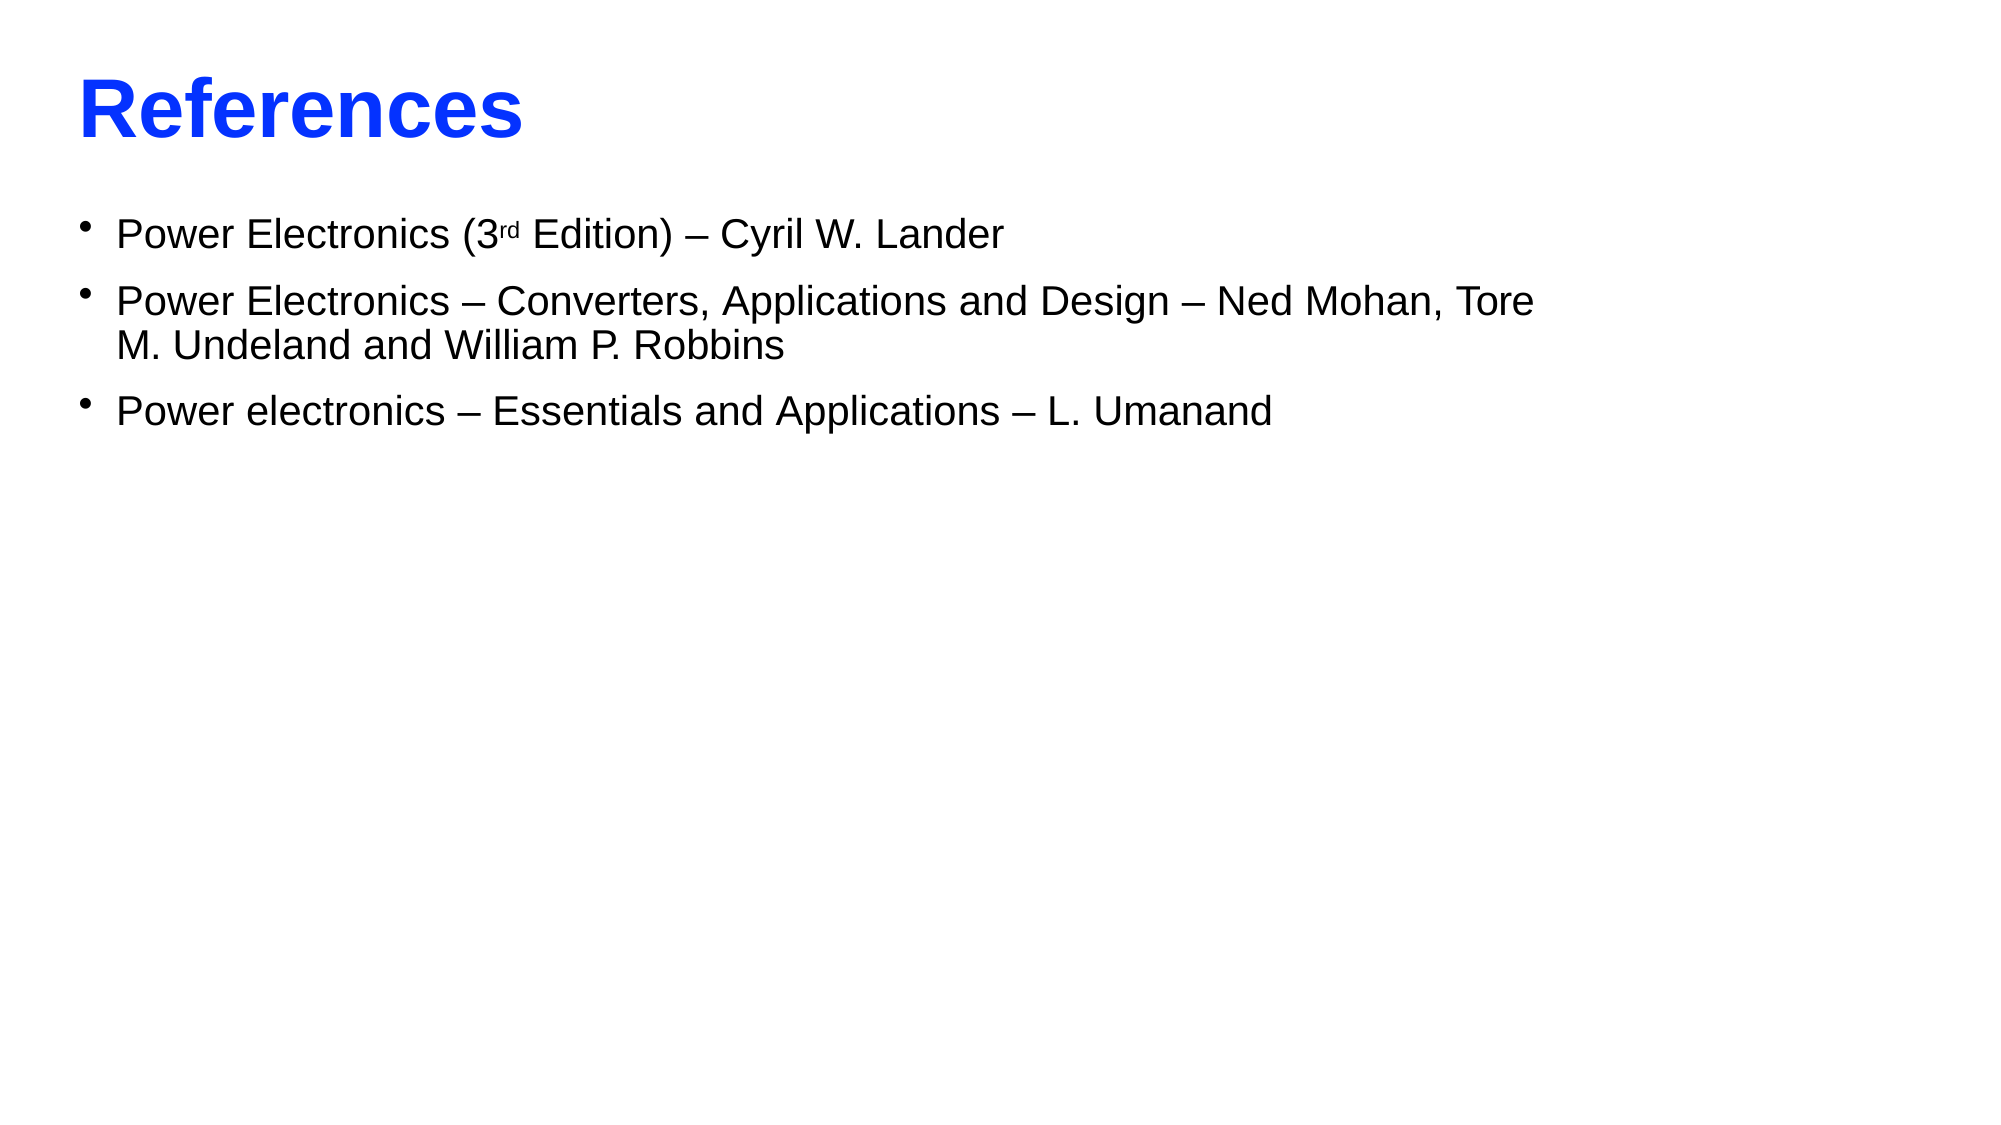

# References
Power Electronics (3rd Edition) – Cyril W. Lander
Power Electronics – Converters, Applications and Design – Ned Mohan, Tore M. Undeland and William P. Robbins
Power electronics – Essentials and Applications – L. Umanand